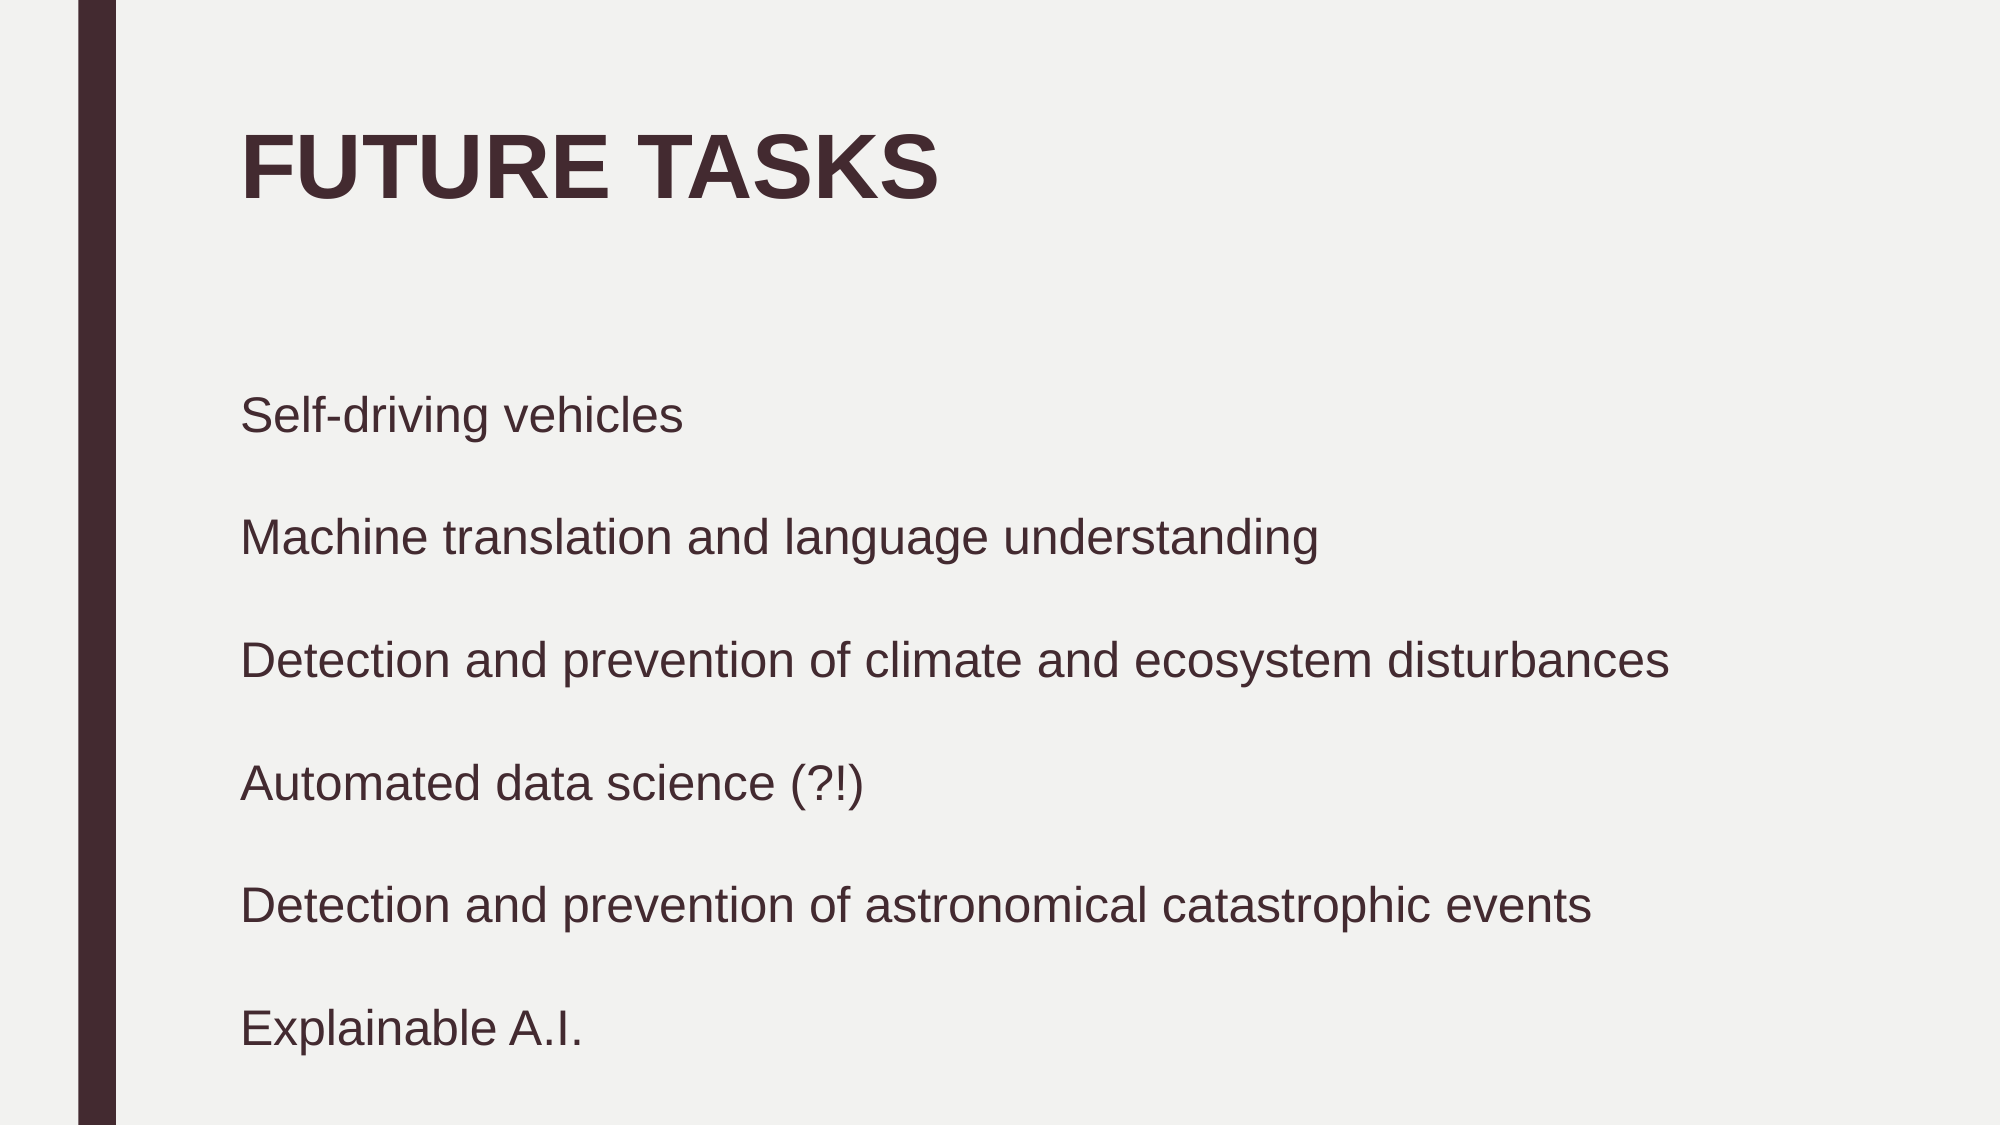

# FUTURE TASKS
Self-driving vehicles

Machine translation and language understanding

Detection and prevention of climate and ecosystem disturbances

Automated data science (?!)

Detection and prevention of astronomical catastrophic events

Explainable A.I.